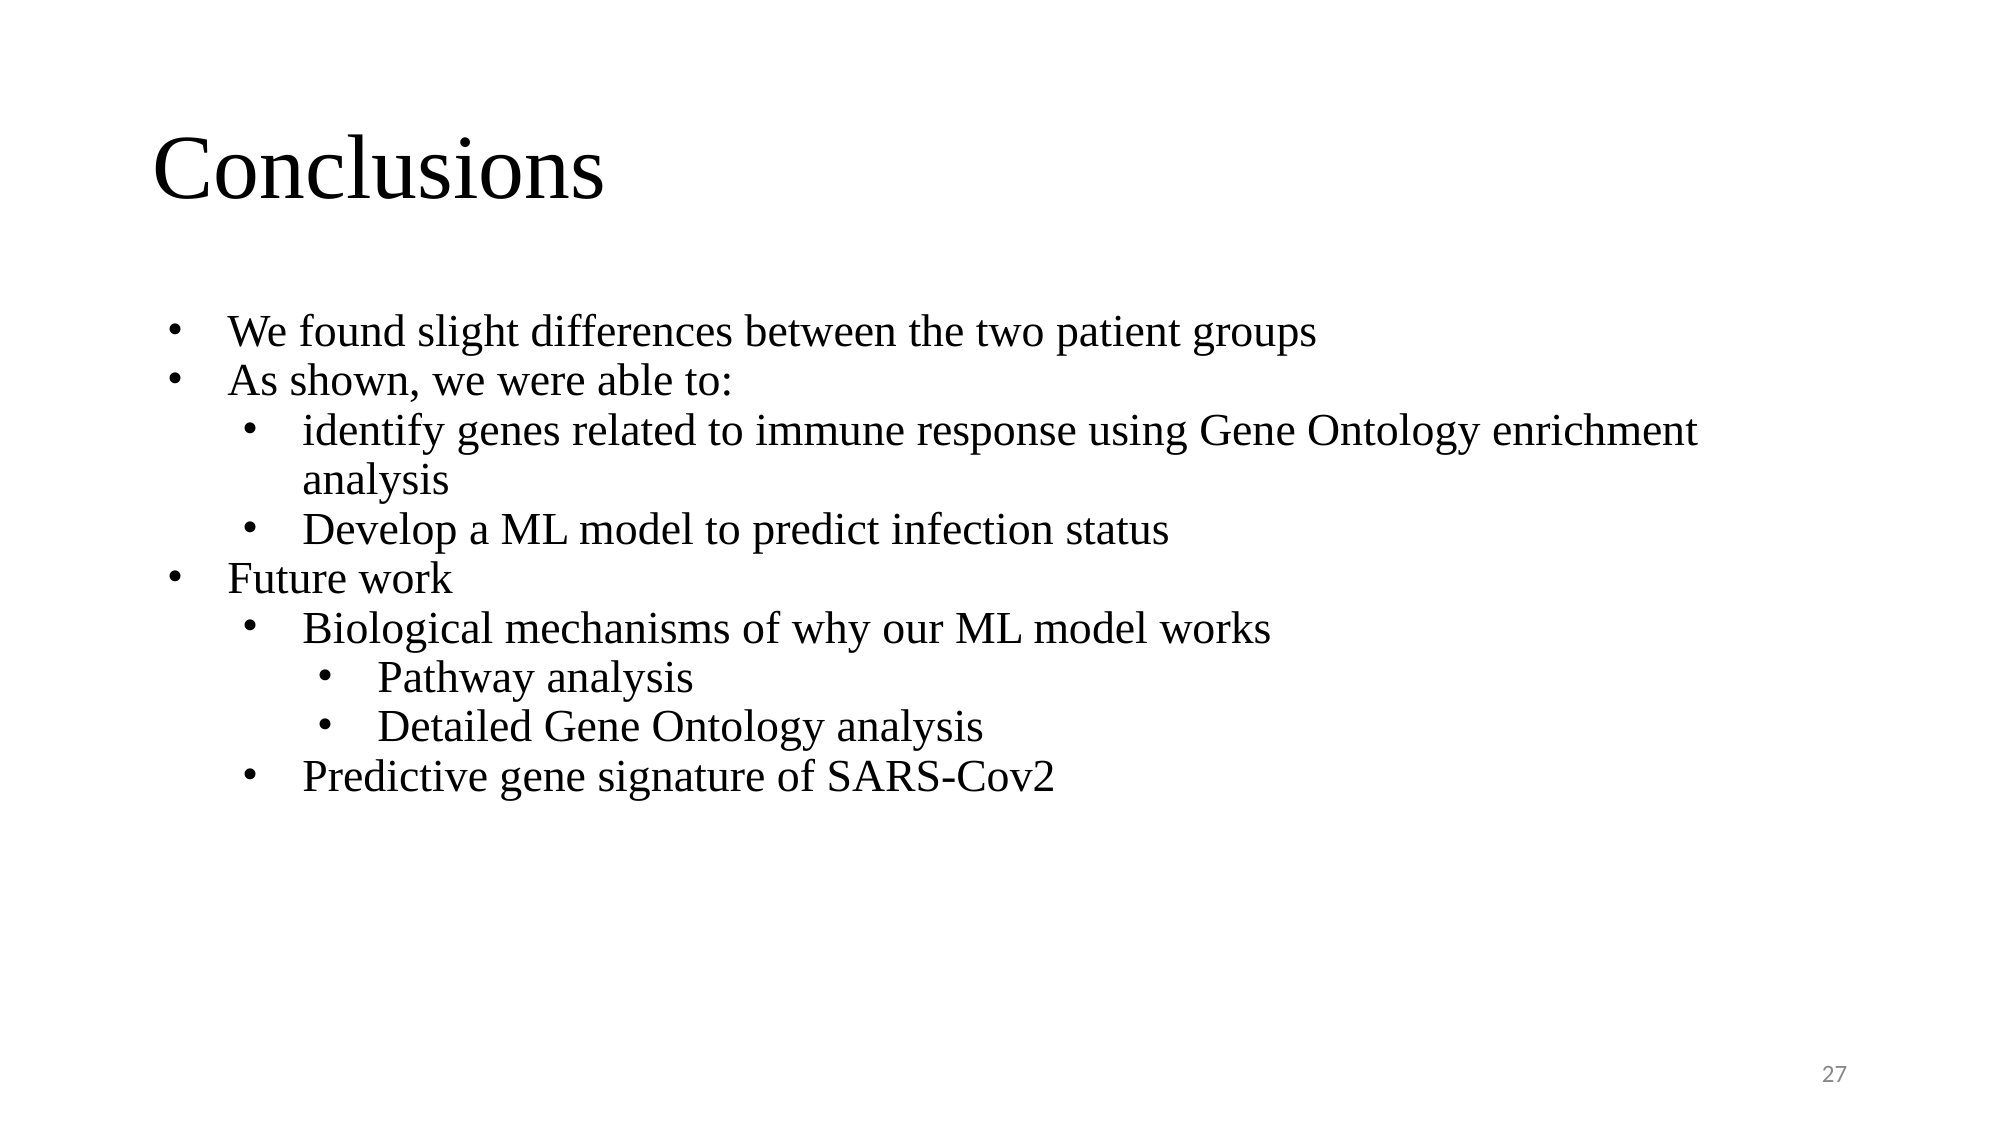

# Conclusions
We found slight differences between the two patient groups
As shown, we were able to:
identify genes related to immune response using Gene Ontology enrichment analysis
Develop a ML model to predict infection status
Future work
Biological mechanisms of why our ML model works
Pathway analysis
Detailed Gene Ontology analysis
Predictive gene signature of SARS-Cov2
27